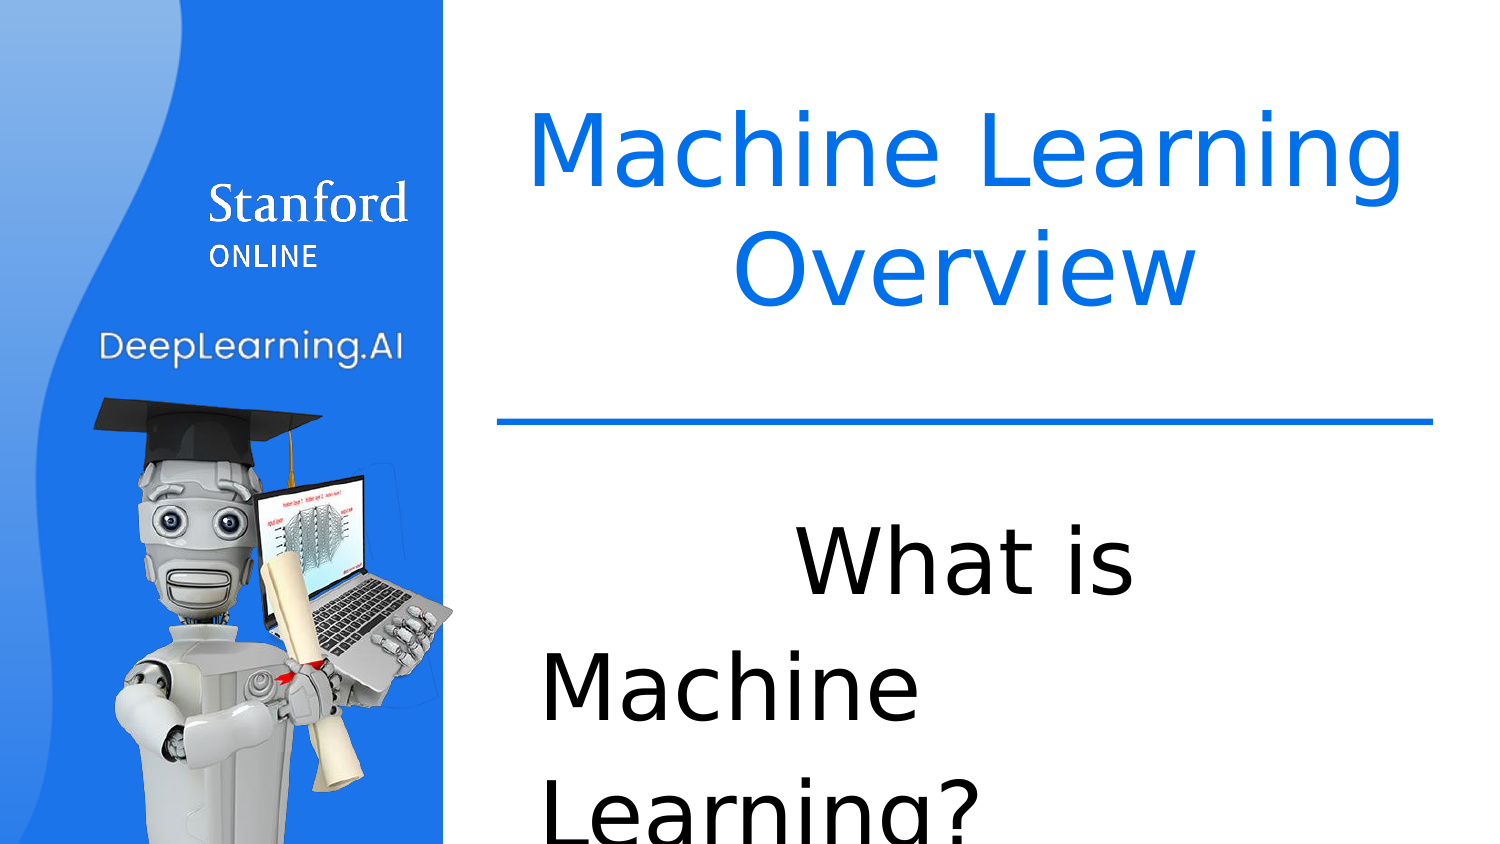

# Machine Learning Overview
What is Machine Learning?